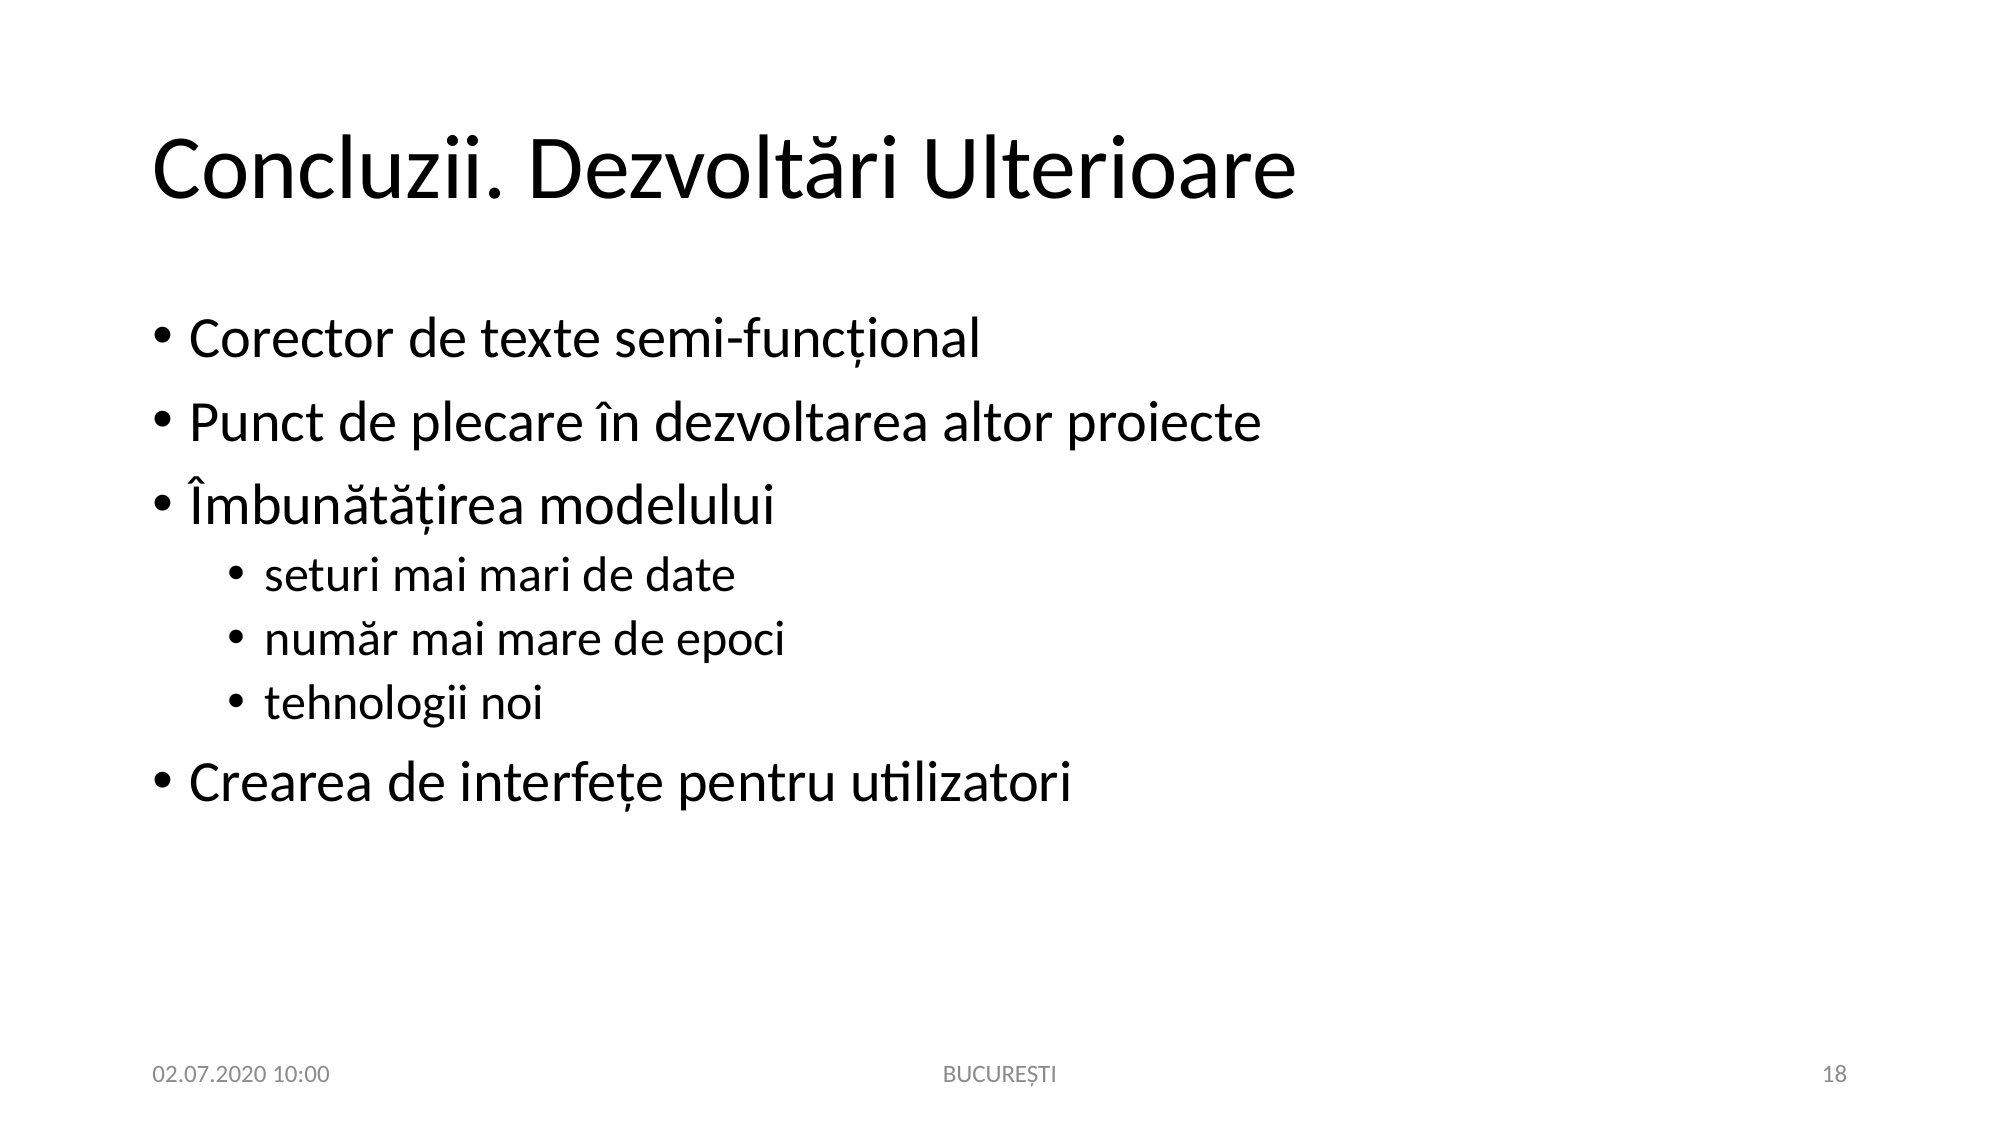

# Concluzii. Dezvoltări Ulterioare
Corector de texte semi-funcțional
Punct de plecare în dezvoltarea altor proiecte
Îmbunătățirea modelului
seturi mai mari de date
număr mai mare de epoci
tehnologii noi
Crearea de interfețe pentru utilizatori
02.07.2020 10:00
BUCUREȘTI
18